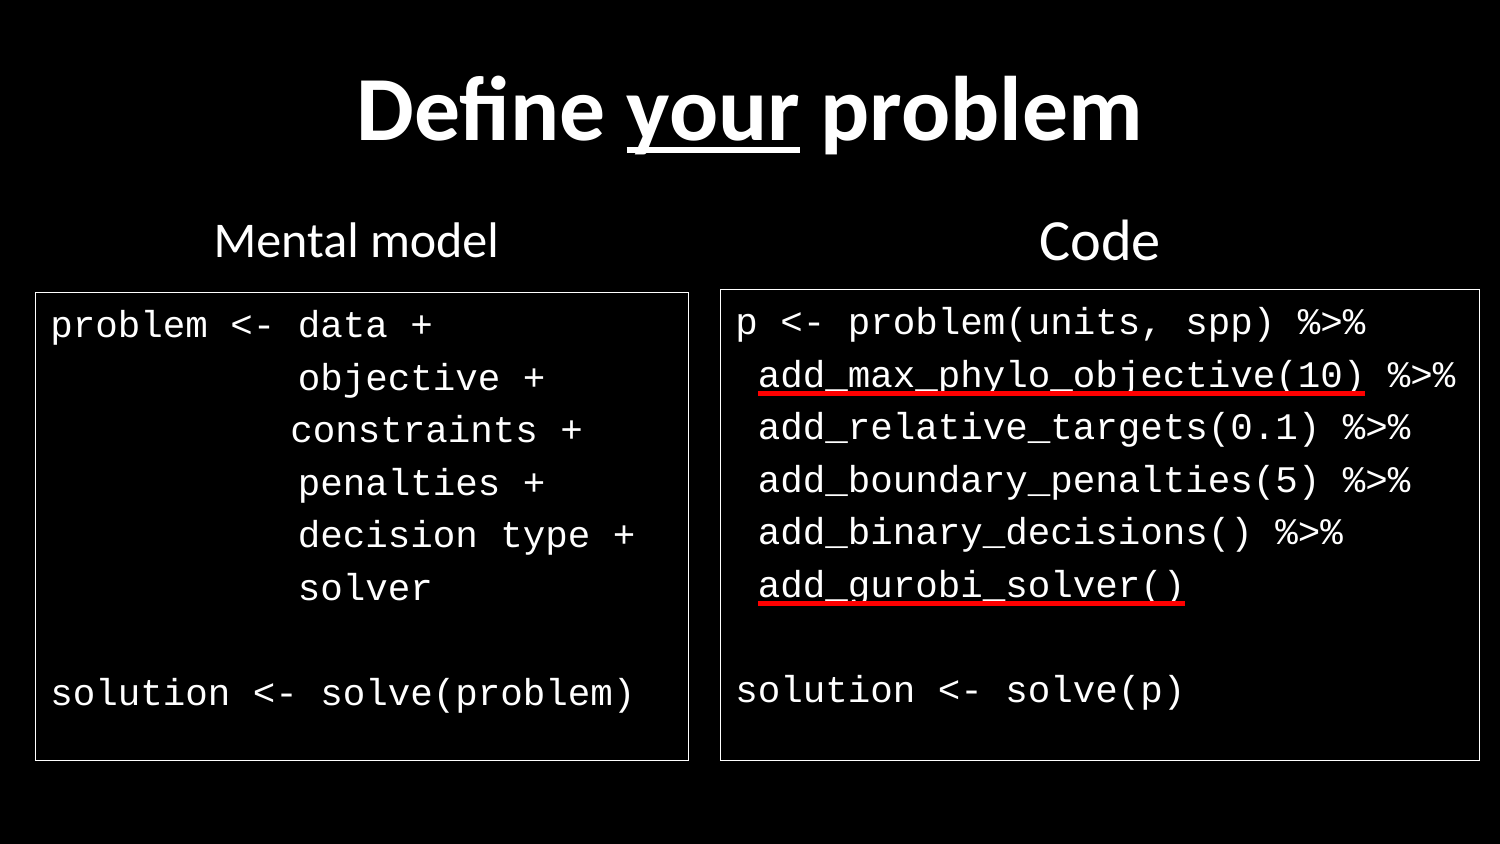

# Define your problem
Code
Mental model
p <- problem(units, spp) %>%
 add_max_phylo_objective(10) %>%
 add_relative_targets(0.1) %>%
 add_boundary_penalties(5) %>%
 add_binary_decisions() %>%
 add_gurobi_solver()

solution <- solve(p)
problem <- data +
           objective +
	    constraints +
           penalties +
           decision type +
           solver

solution <- solve(problem)